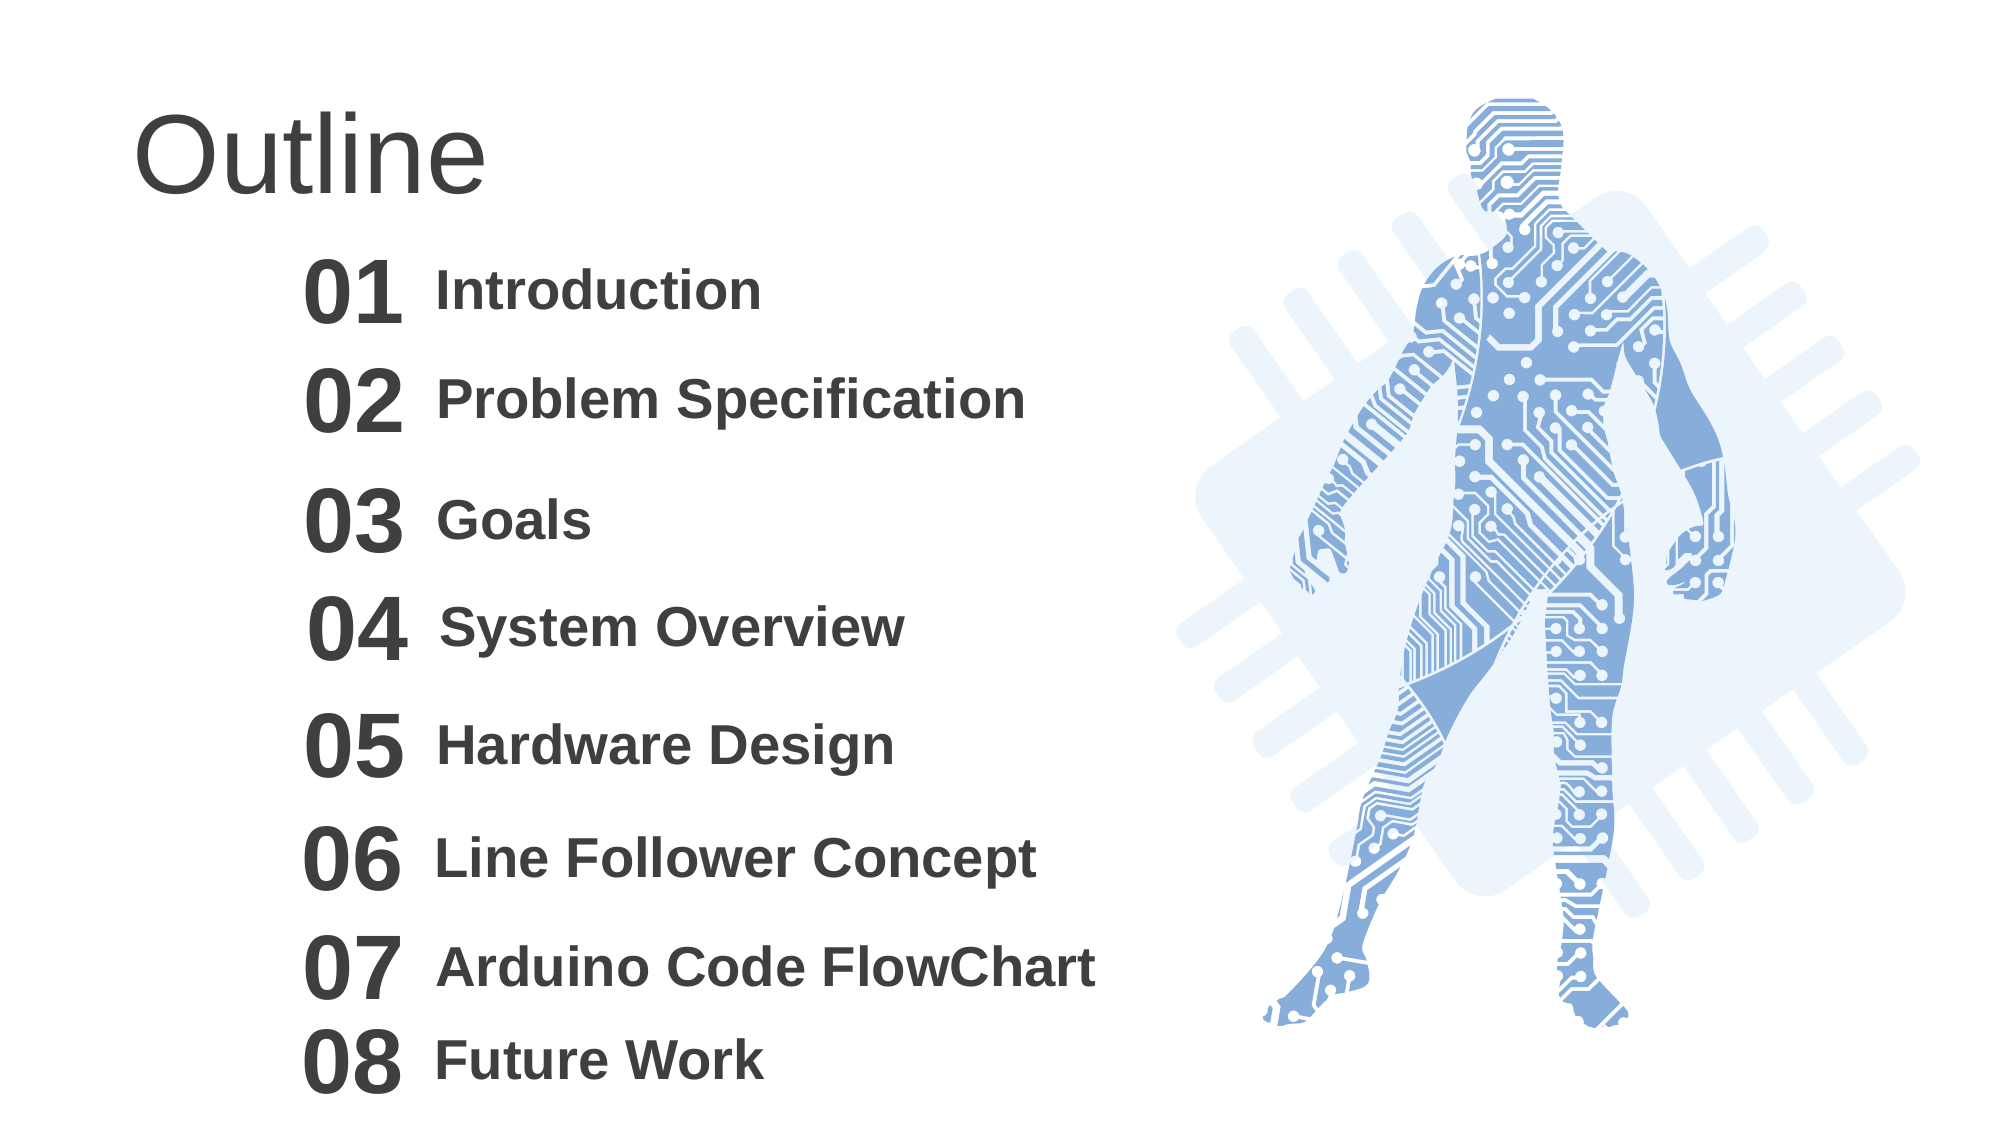

Outline

01
Introduction
02
Problem Specification
03
Goals
04
System Overview
05
Hardware Design
06
Line Follower Concept
07
Arduino Code FlowChart
08
Future Work